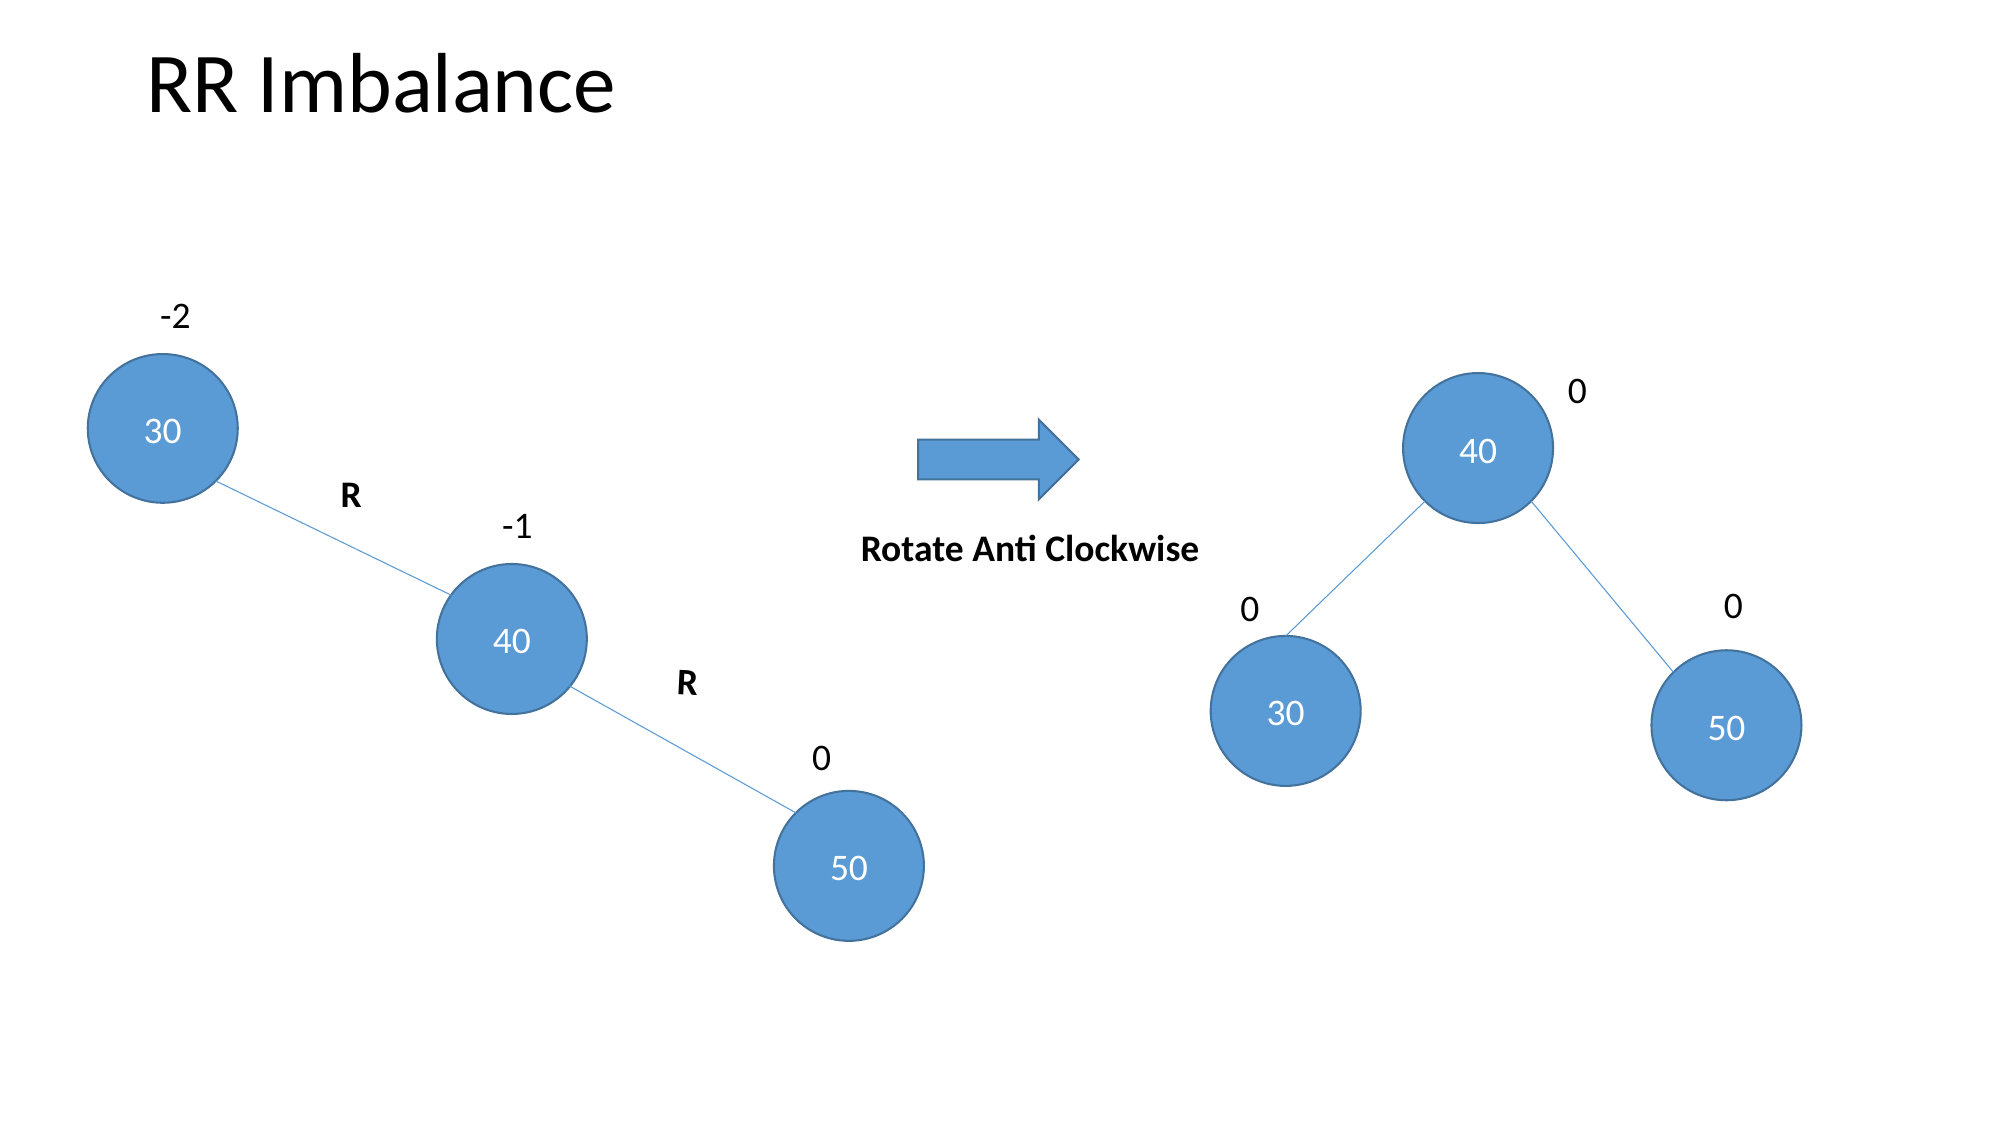

# RR Imbalance
-2
30
0
40

R
-1
Rotate Anti Clockwise
40
0
0
30
R
50
0
50